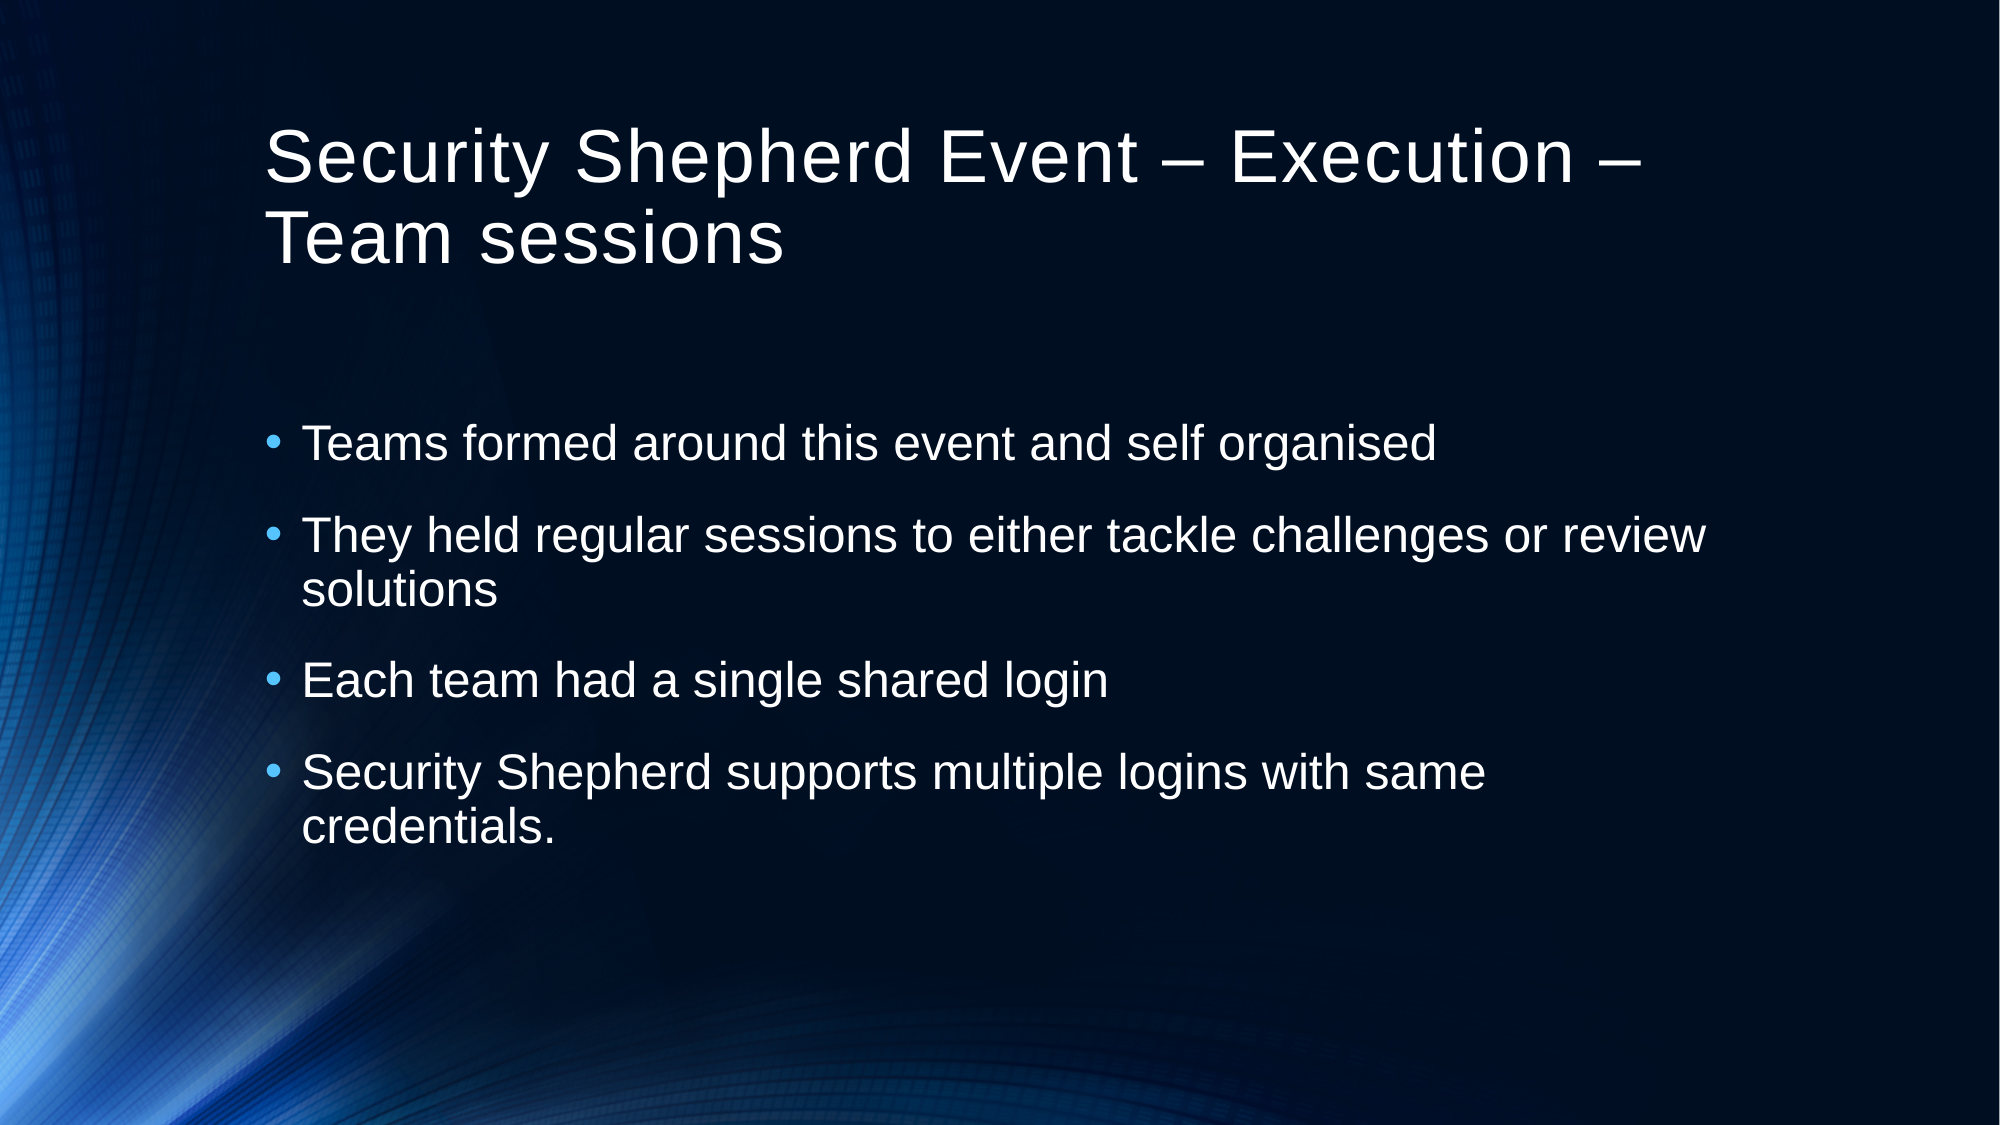

# Security Shepherd Event – Execution – Team sessions

Teams formed around this event and self organised
They held regular sessions to either tackle challenges or review solutions
Each team had a single shared login
Security Shepherd supports multiple logins with same credentials.